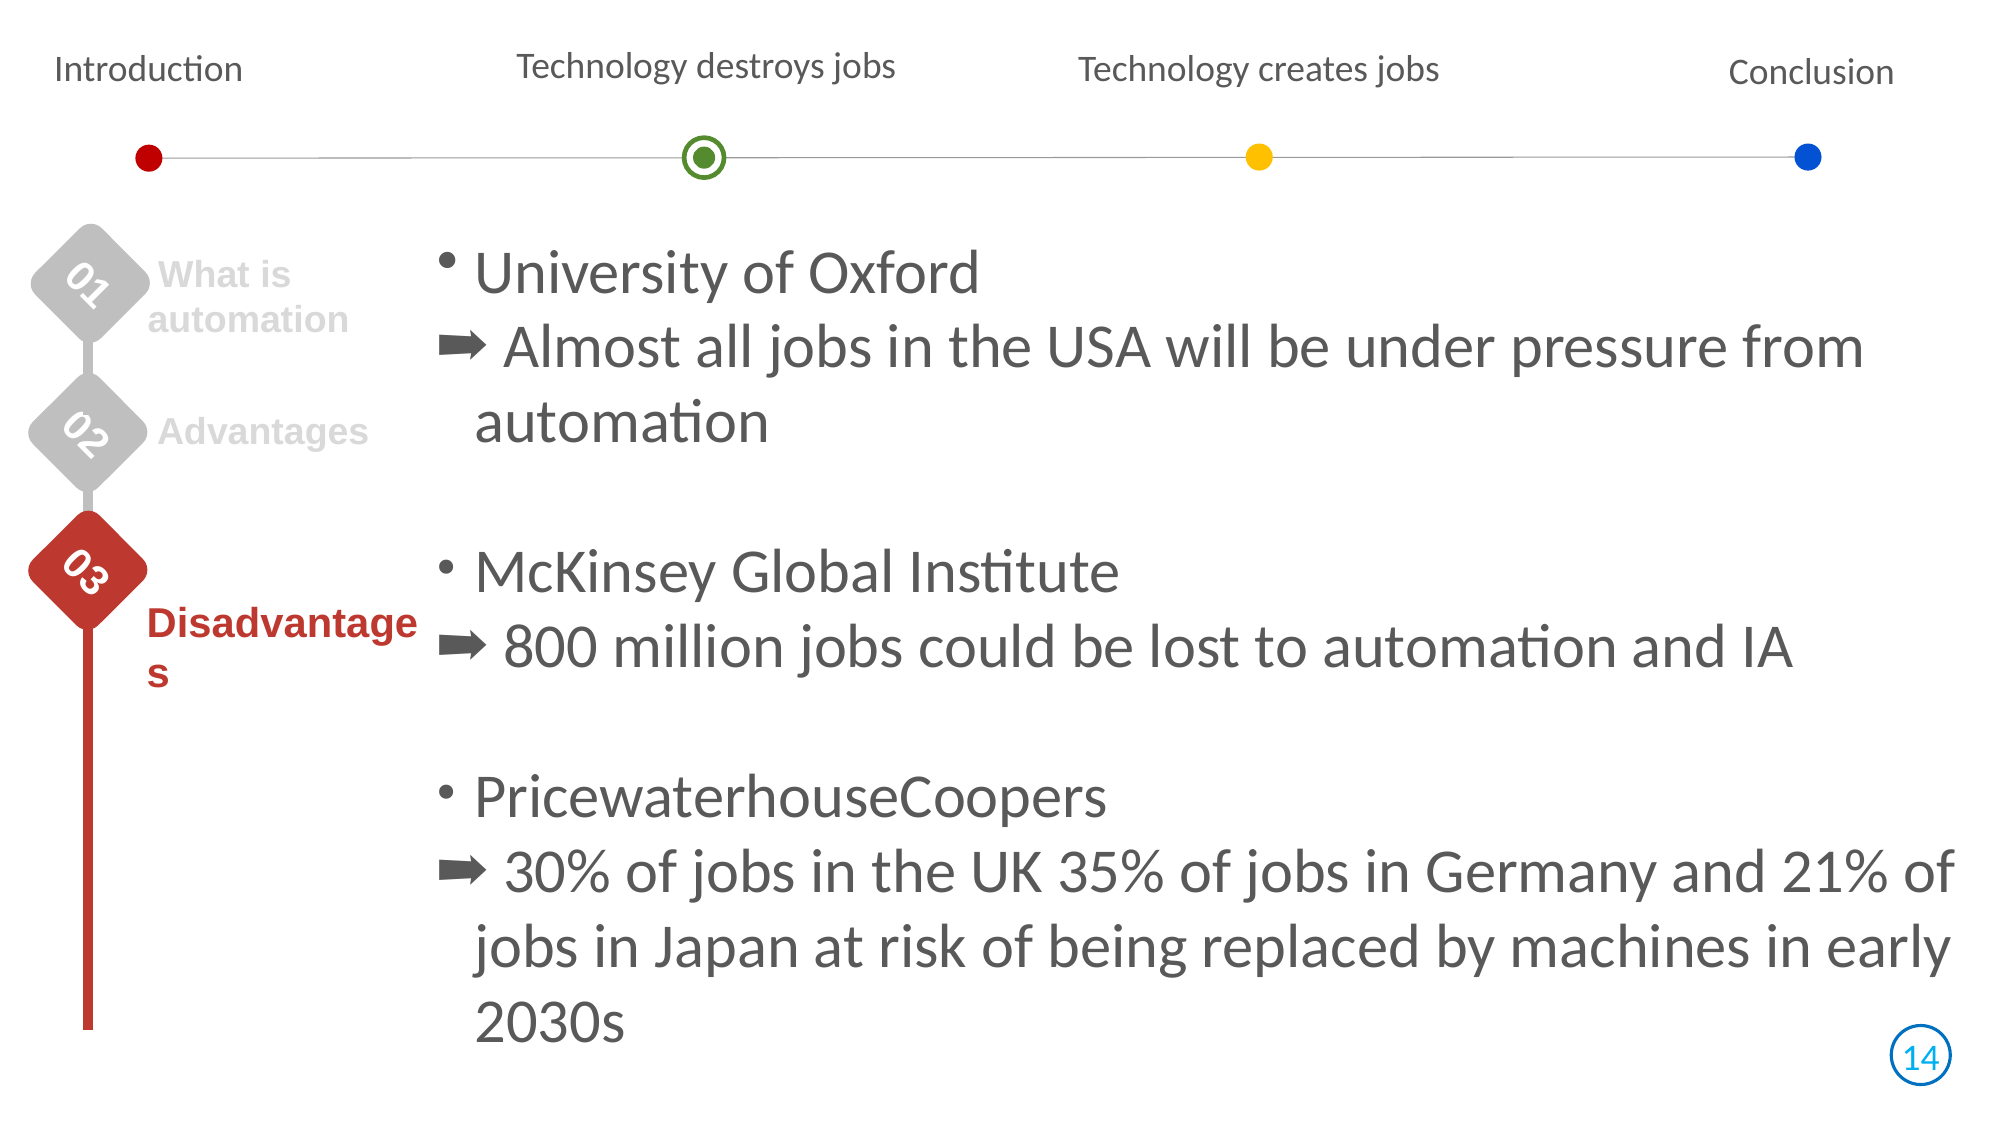

Technology destroys jobs
Introduction
Technology creates jobs
Conclusion

01
University of Oxford
 Almost all jobs in the USA will be under pressure from automation

McKinsey Global Institute
 800 million jobs could be lost to automation and IA

PricewaterhouseCoopers
 30% of jobs in the UK 35% of jobs in Germany and 21% of jobs in Japan at risk of being replaced by machines in early 2030s
 What is automation

02
 Advantages

03

 Disadvantages

14